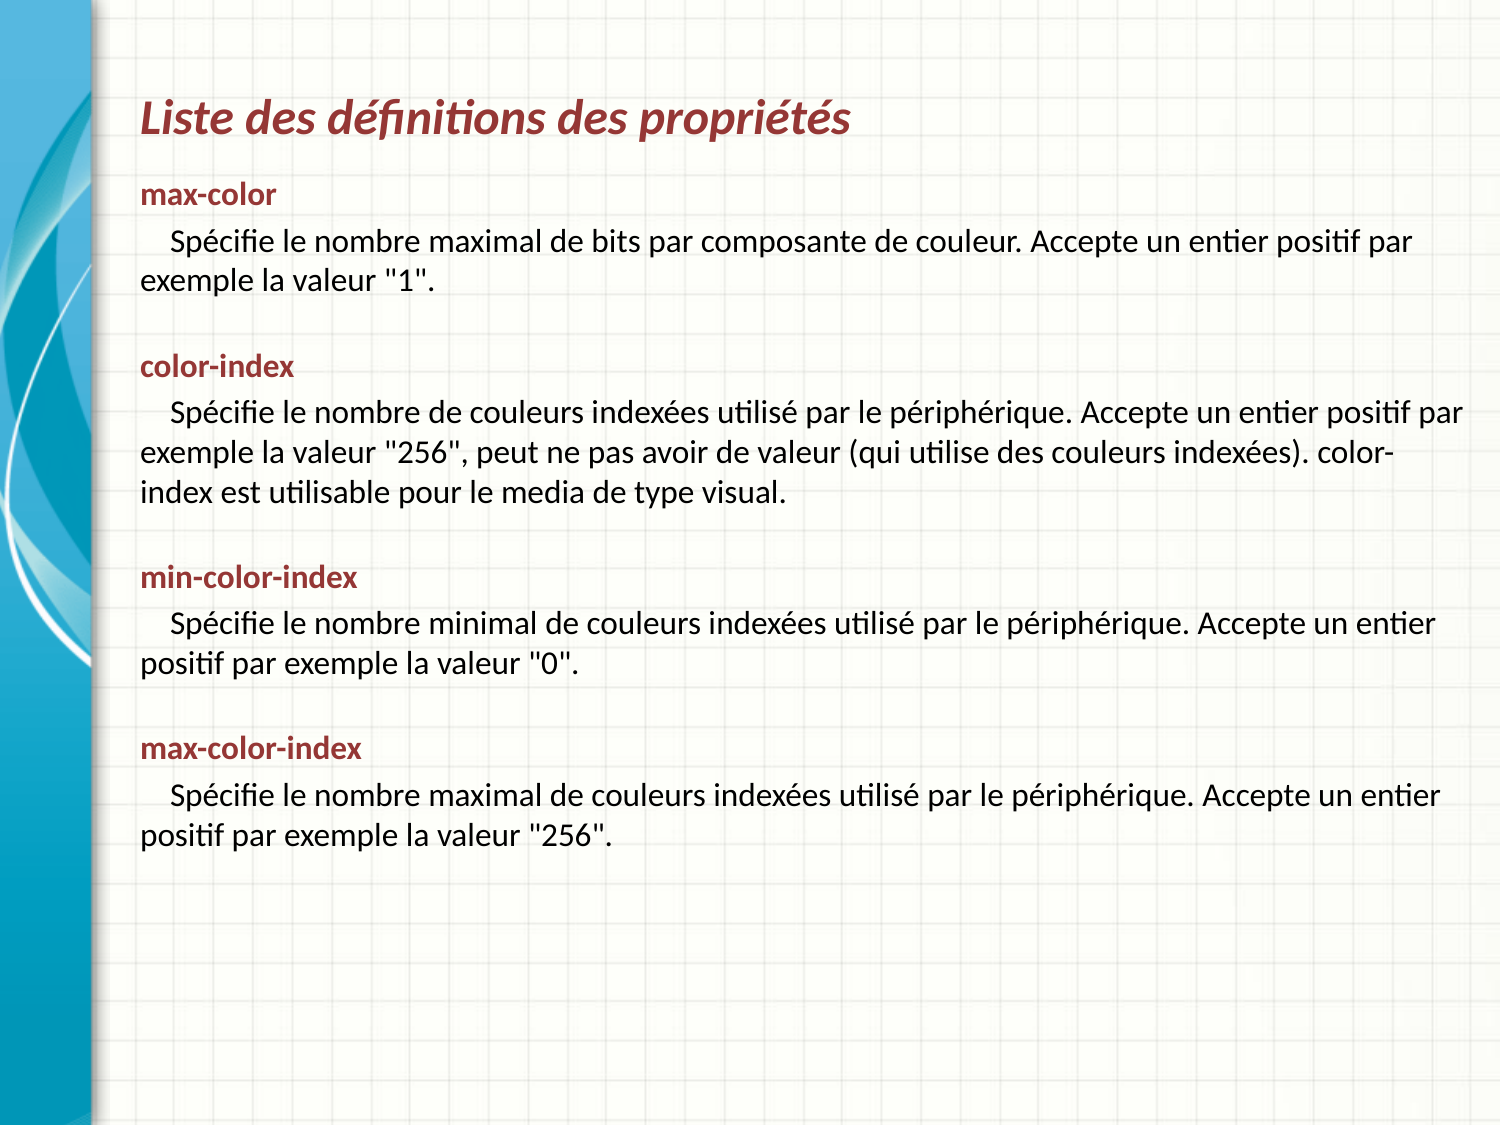

# Liste des définitions des propriétés
max-color
    Spécifie le nombre maximal de bits par composante de couleur. Accepte un entier positif par exemple la valeur "1".

color-index
    Spécifie le nombre de couleurs indexées utilisé par le périphérique. Accepte un entier positif par exemple la valeur "256", peut ne pas avoir de valeur (qui utilise des couleurs indexées). color-index est utilisable pour le media de type visual.

min-color-index
    Spécifie le nombre minimal de couleurs indexées utilisé par le périphérique. Accepte un entier positif par exemple la valeur "0".

max-color-index
    Spécifie le nombre maximal de couleurs indexées utilisé par le périphérique. Accepte un entier positif par exemple la valeur "256".